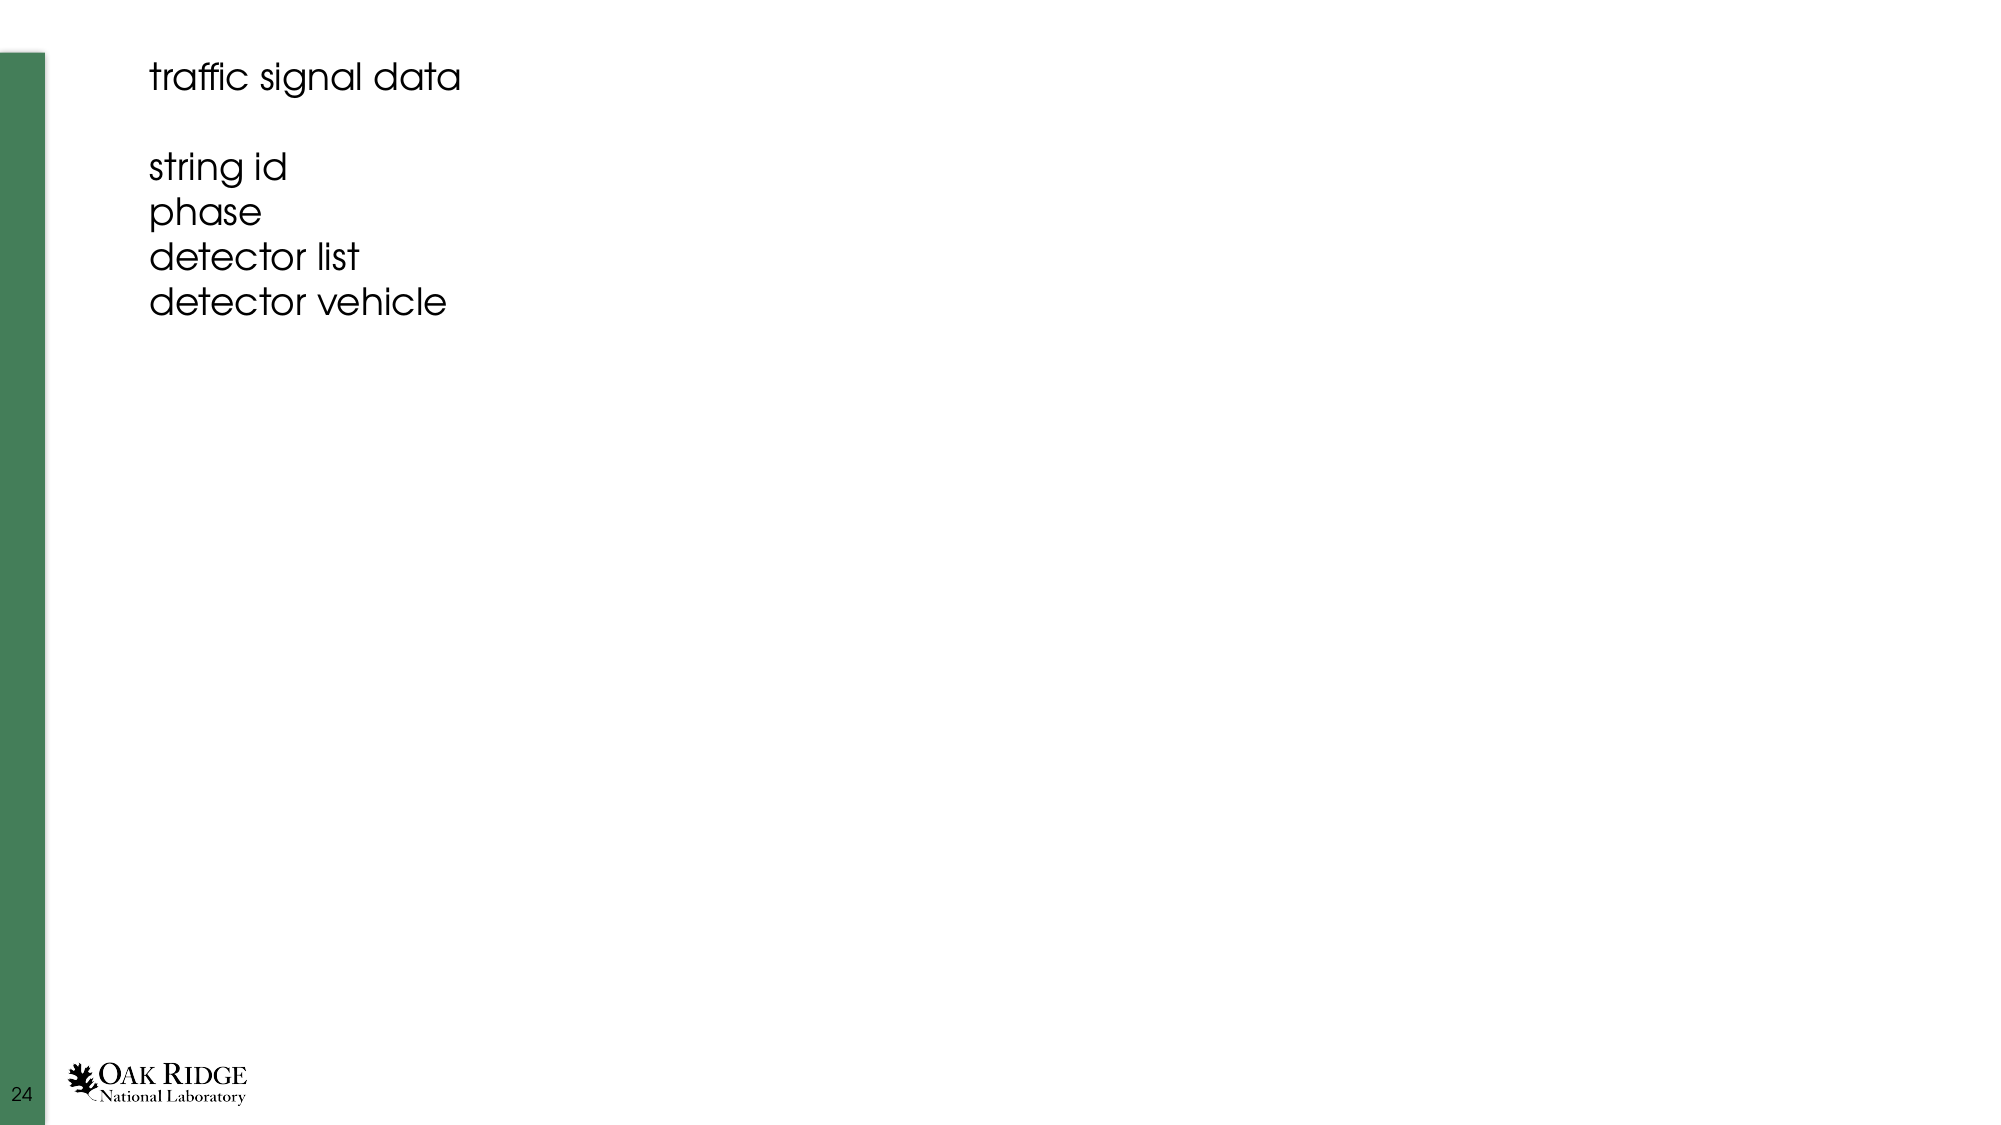

traffic signal data

string id
phase
detector list
detector vehicle